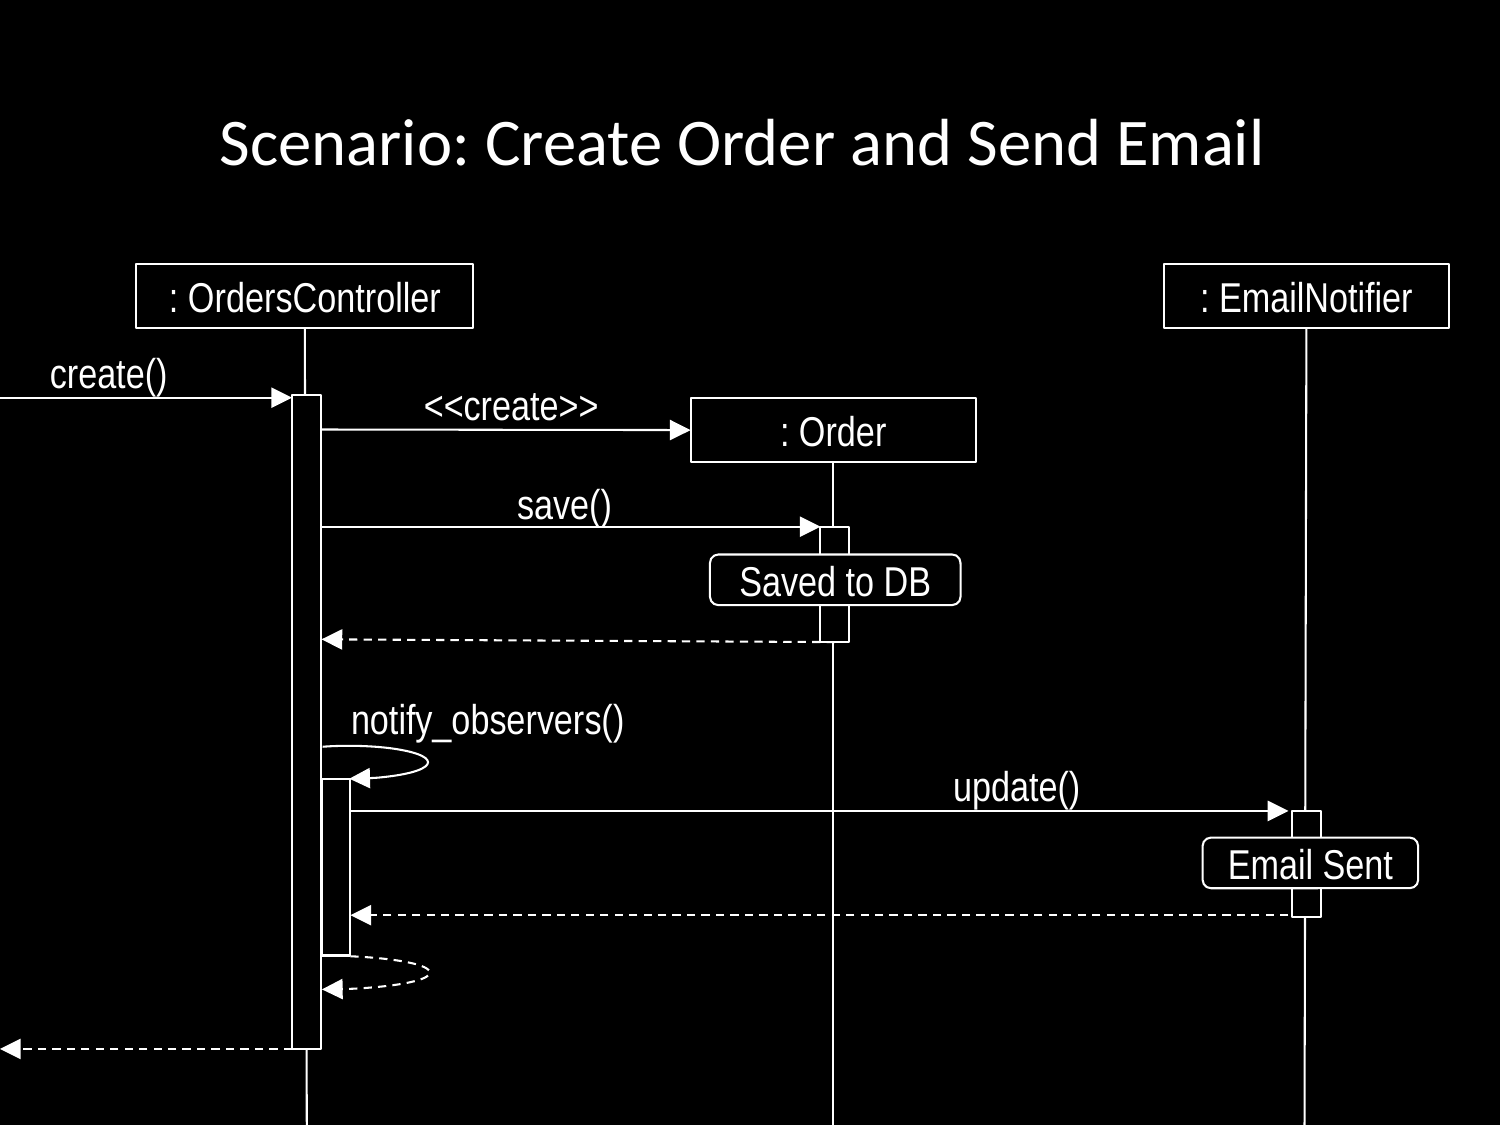

# Scenario: Create Order and Send Email
: OrdersController
: EmailNotifier
create()
<<create>>

: Order
save()

Saved to DB
notify_observers()

update()

Email Sent